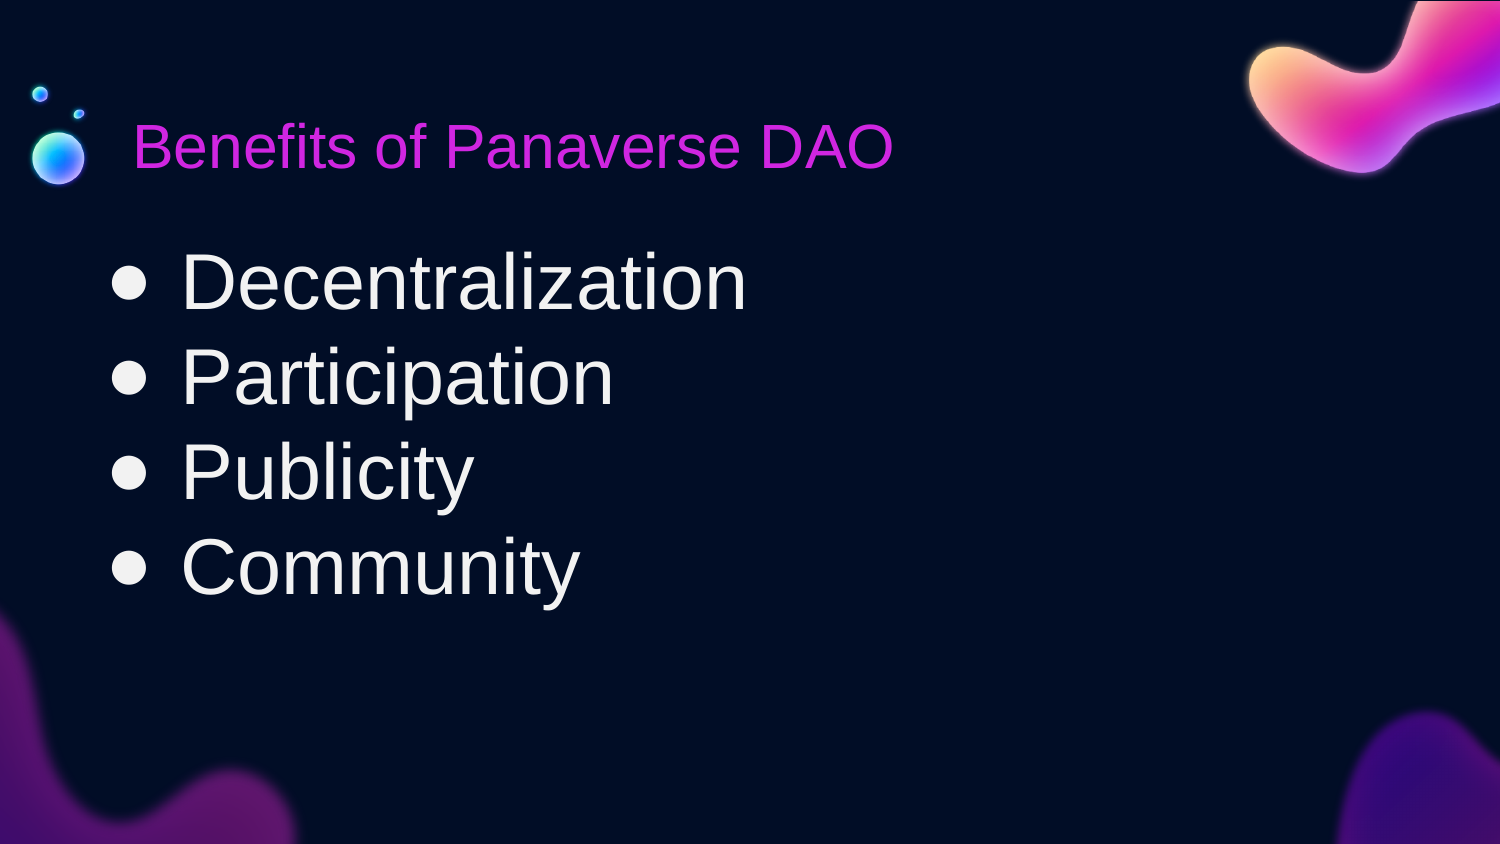

# Benefits of Panaverse DAO
Decentralization
Participation
Publicity
Community